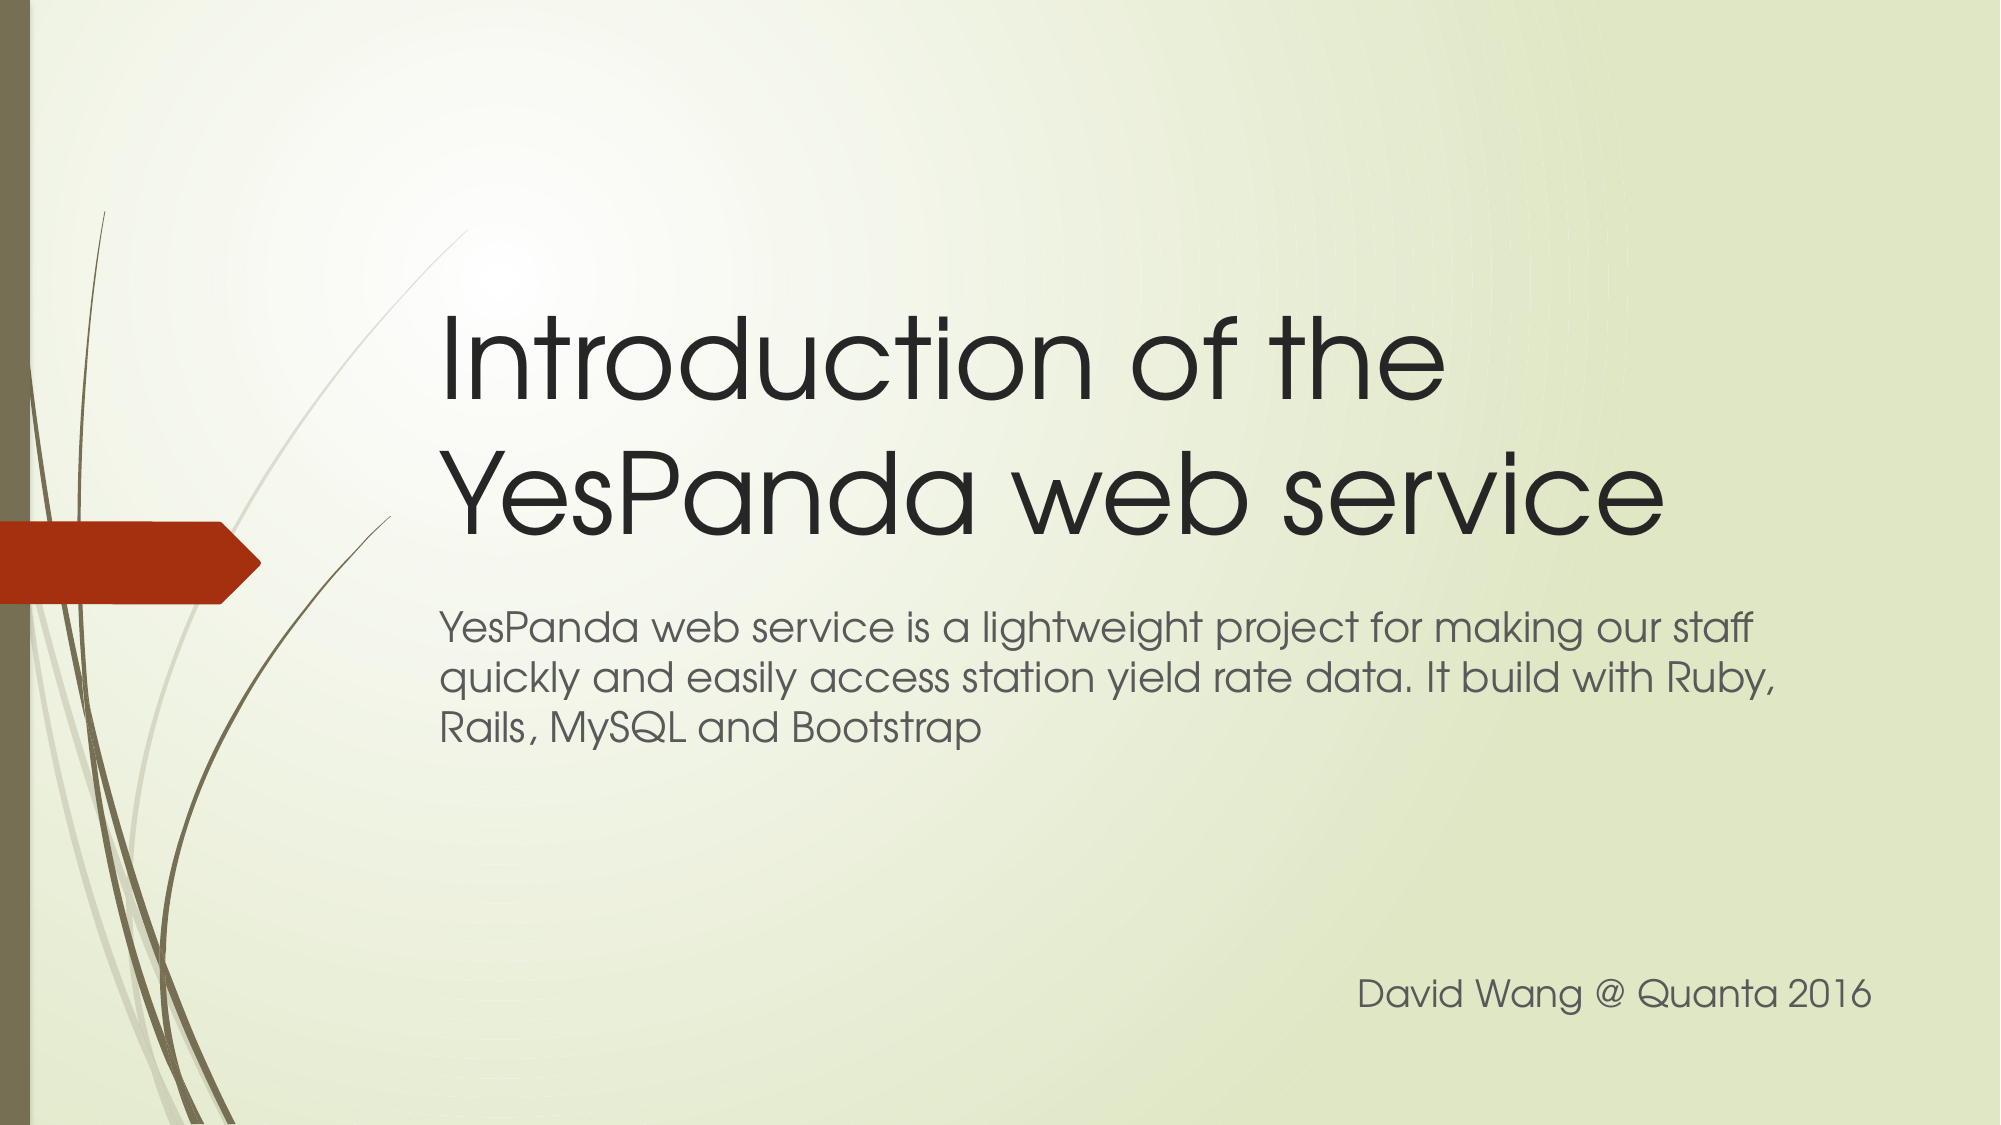

# Introduction of the YesPanda web service
YesPanda web service is a lightweight project for making our staff quickly and easily access station yield rate data. It build with Ruby, Rails, MySQL and Bootstrap
David Wang @ Quanta 2016